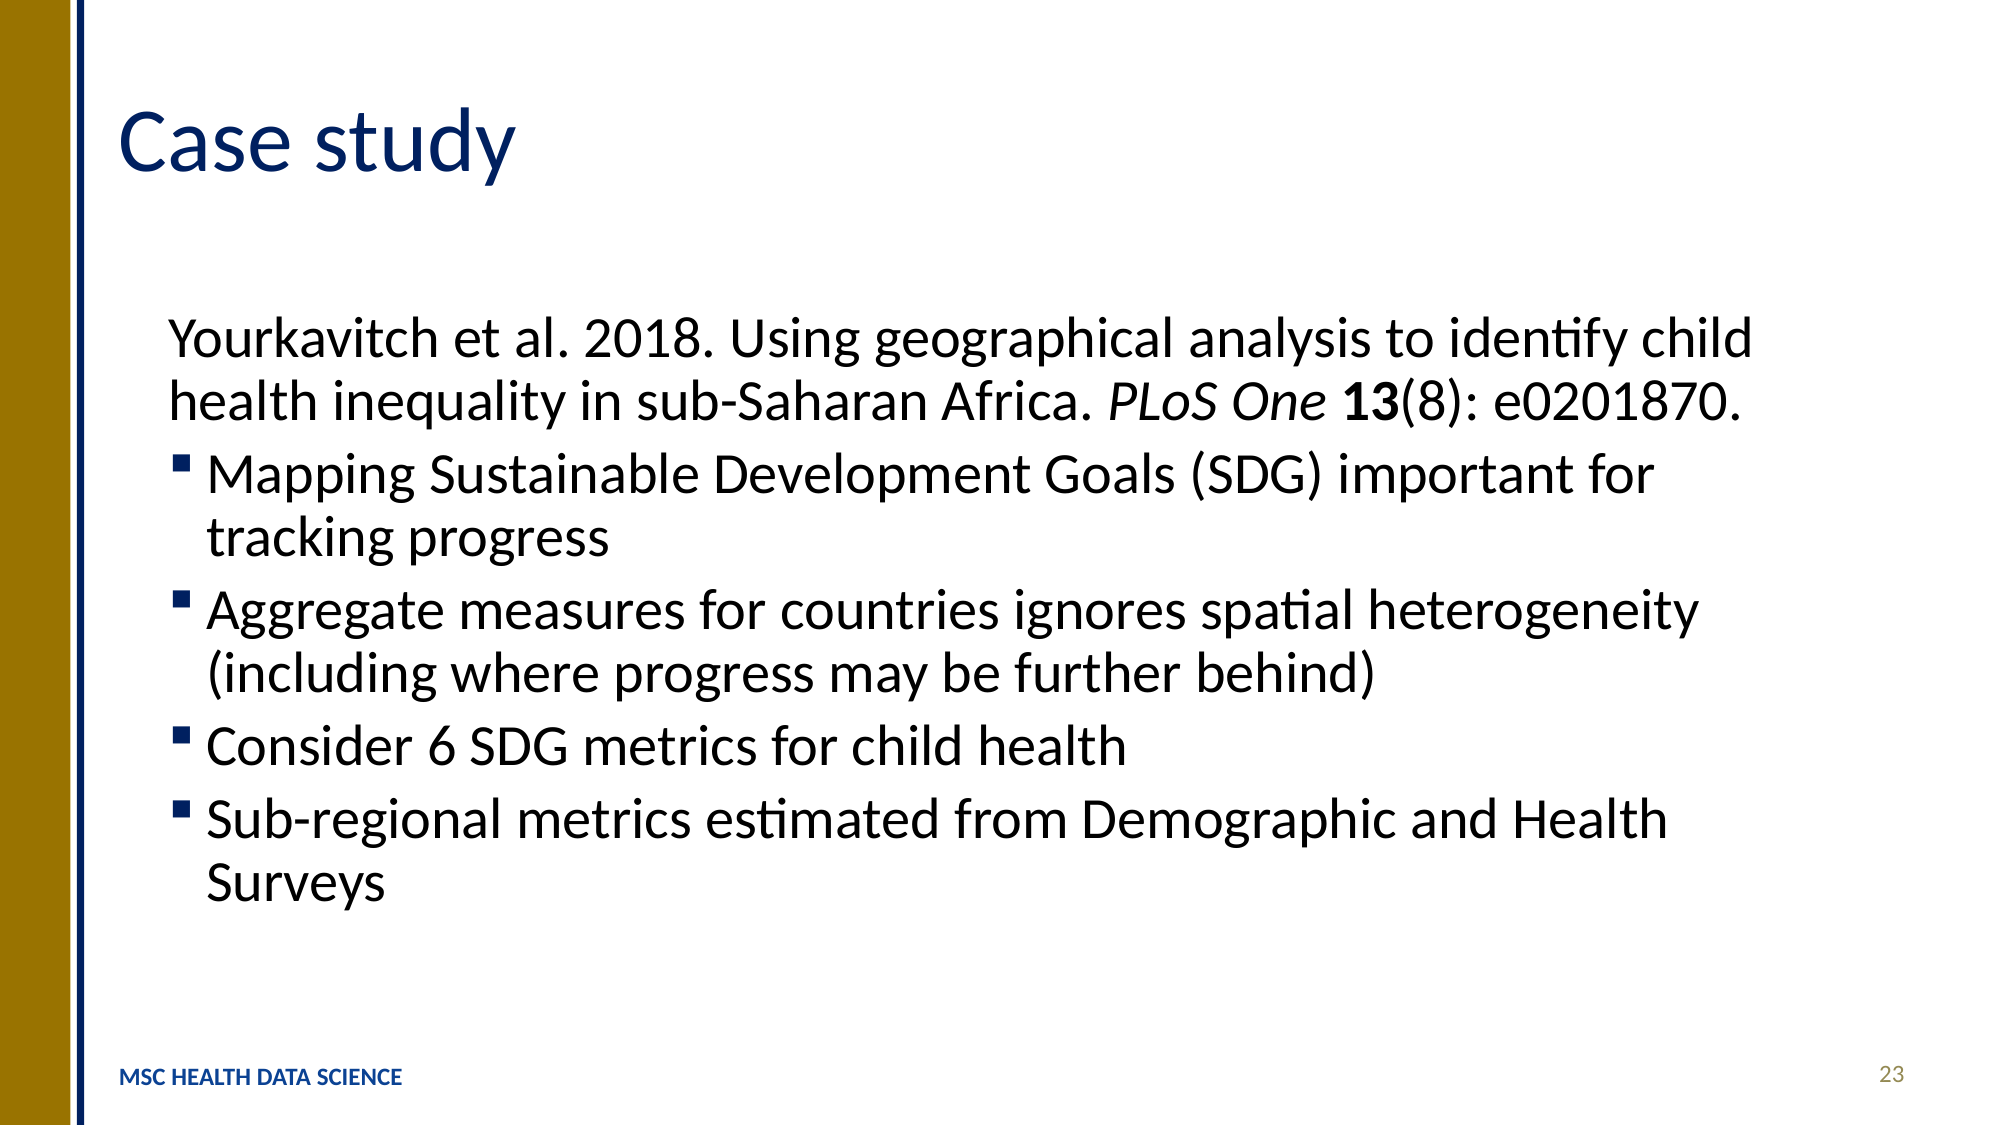

# Case study
Yourkavitch et al. 2018. Using geographical analysis to identify child health inequality in sub-Saharan Africa. PLoS One 13(8): e0201870.
Mapping Sustainable Development Goals (SDG) important for tracking progress
Aggregate measures for countries ignores spatial heterogeneity (including where progress may be further behind)
Consider 6 SDG metrics for child health
Sub-regional metrics estimated from Demographic and Health Surveys
23
MSC HEALTH DATA SCIENCE